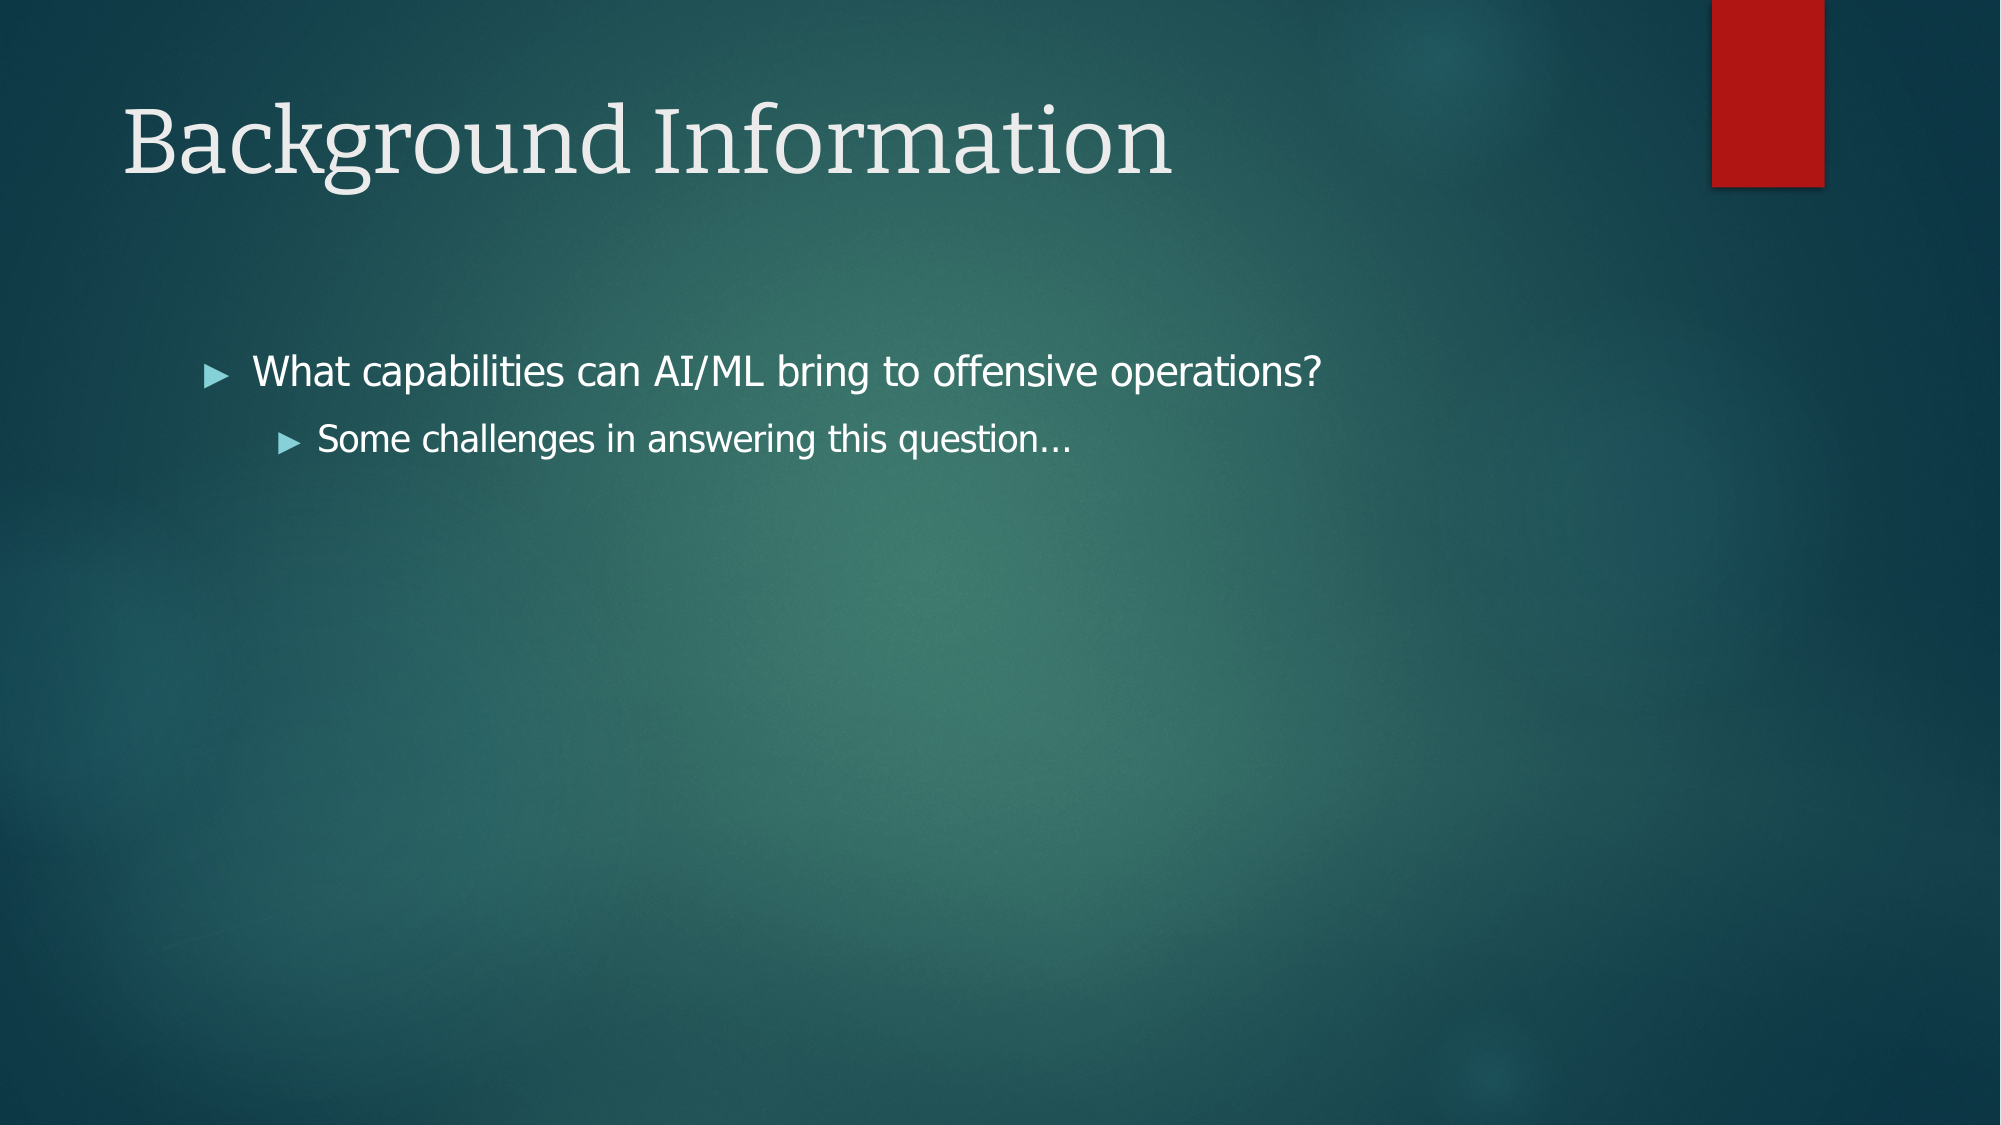

# Background Information
What capabilities can AI/ML bring to offensive operations?
Some challenges in answering this question...